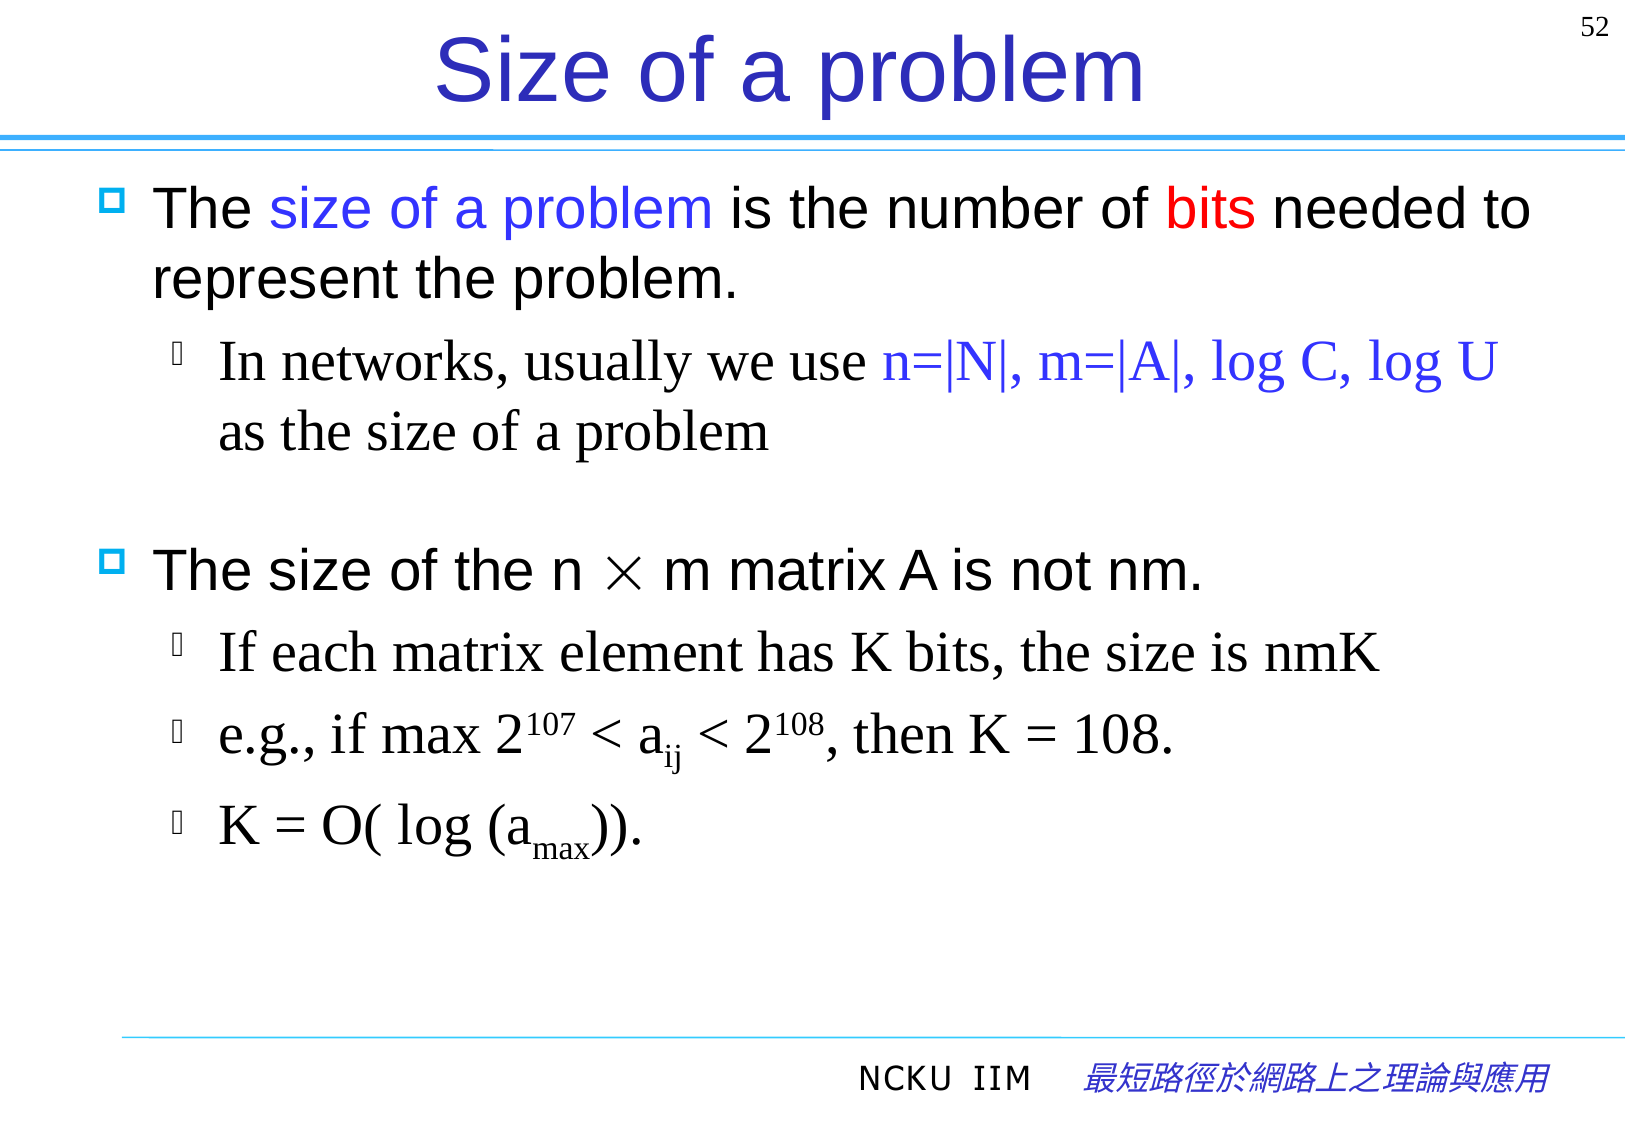

52
# Size of a problem
The size of a problem is the number of bits needed to represent the problem.
In networks, usually we use n=|N|, m=|A|, log C, log U as the size of a problem

The size of the n × m matrix A is not nm.
If each matrix element has K bits, the size is nmK
e.g., if max 2107 < aij < 2108, then K = 108.
K = O( log (amax)).